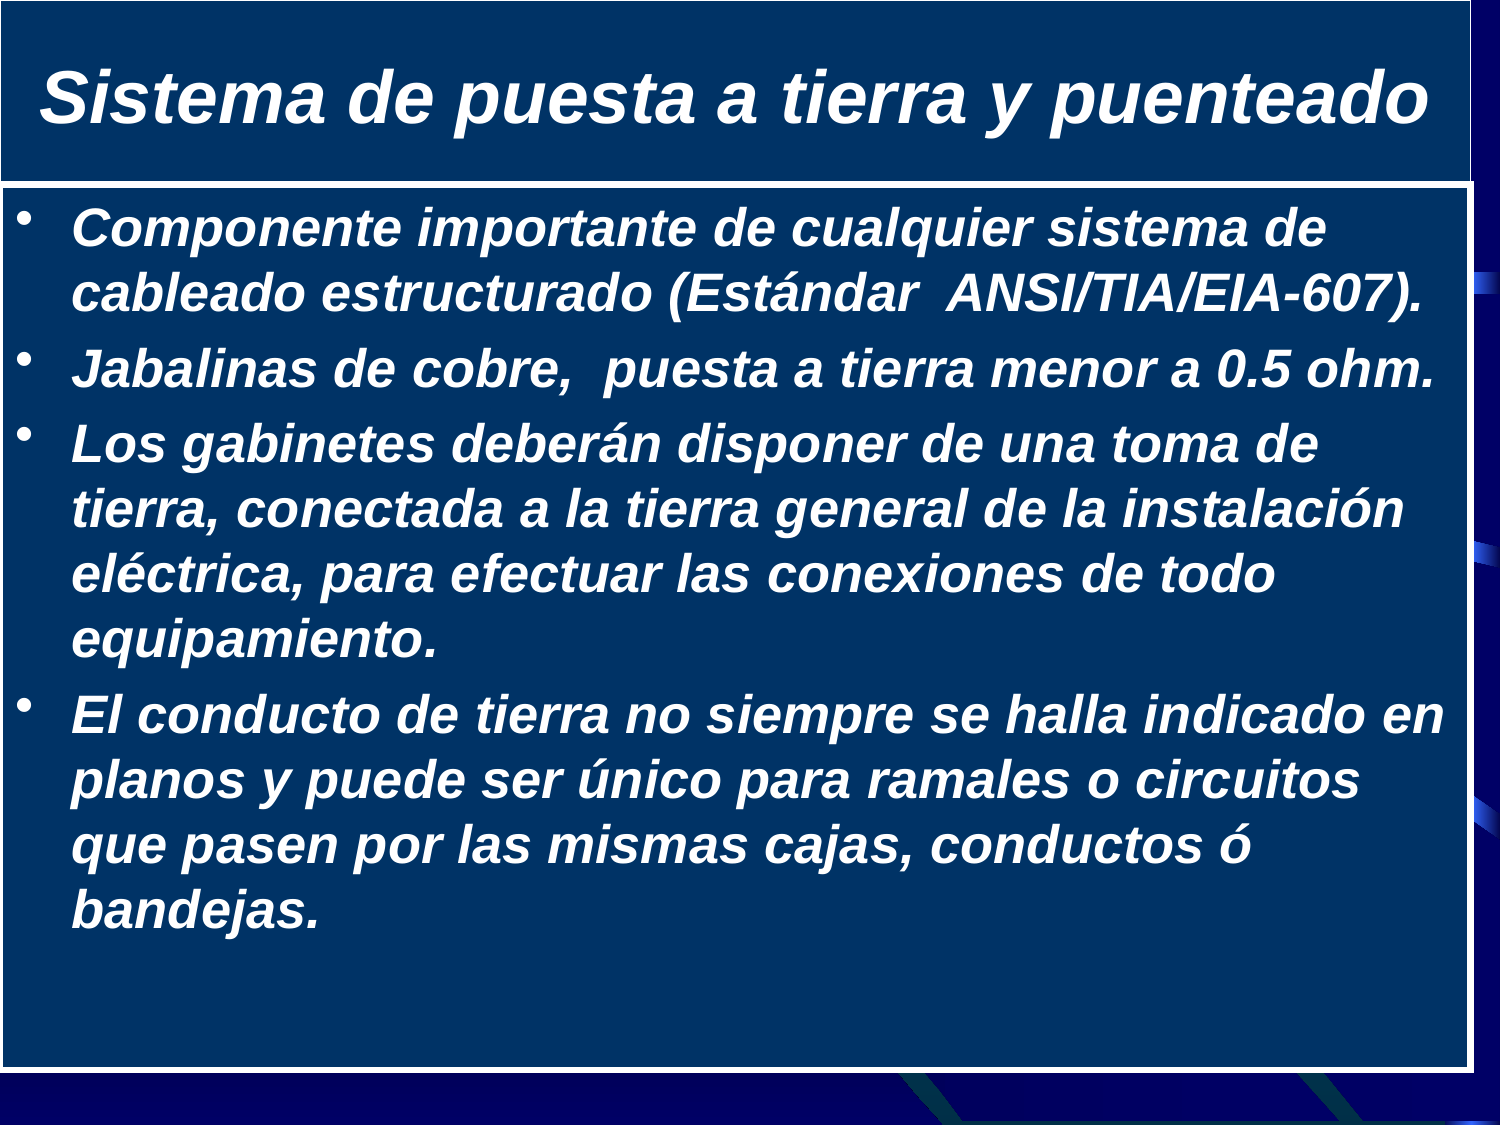

# Sistema de puesta a tierra y puenteado
Componente importante de cualquier sistema de cableado estructurado (Estándar  ANSI/TIA/EIA-607).
Jabalinas de cobre,  puesta a tierra menor a 0.5 ohm.
Los gabinetes deberán disponer de una toma de tierra, conectada a la tierra general de la instalación eléctrica, para efectuar las conexiones de todo equipamiento.
El conducto de tierra no siempre se halla indicado en planos y puede ser único para ramales o circuitos que pasen por las mismas cajas, conductos ó bandejas.